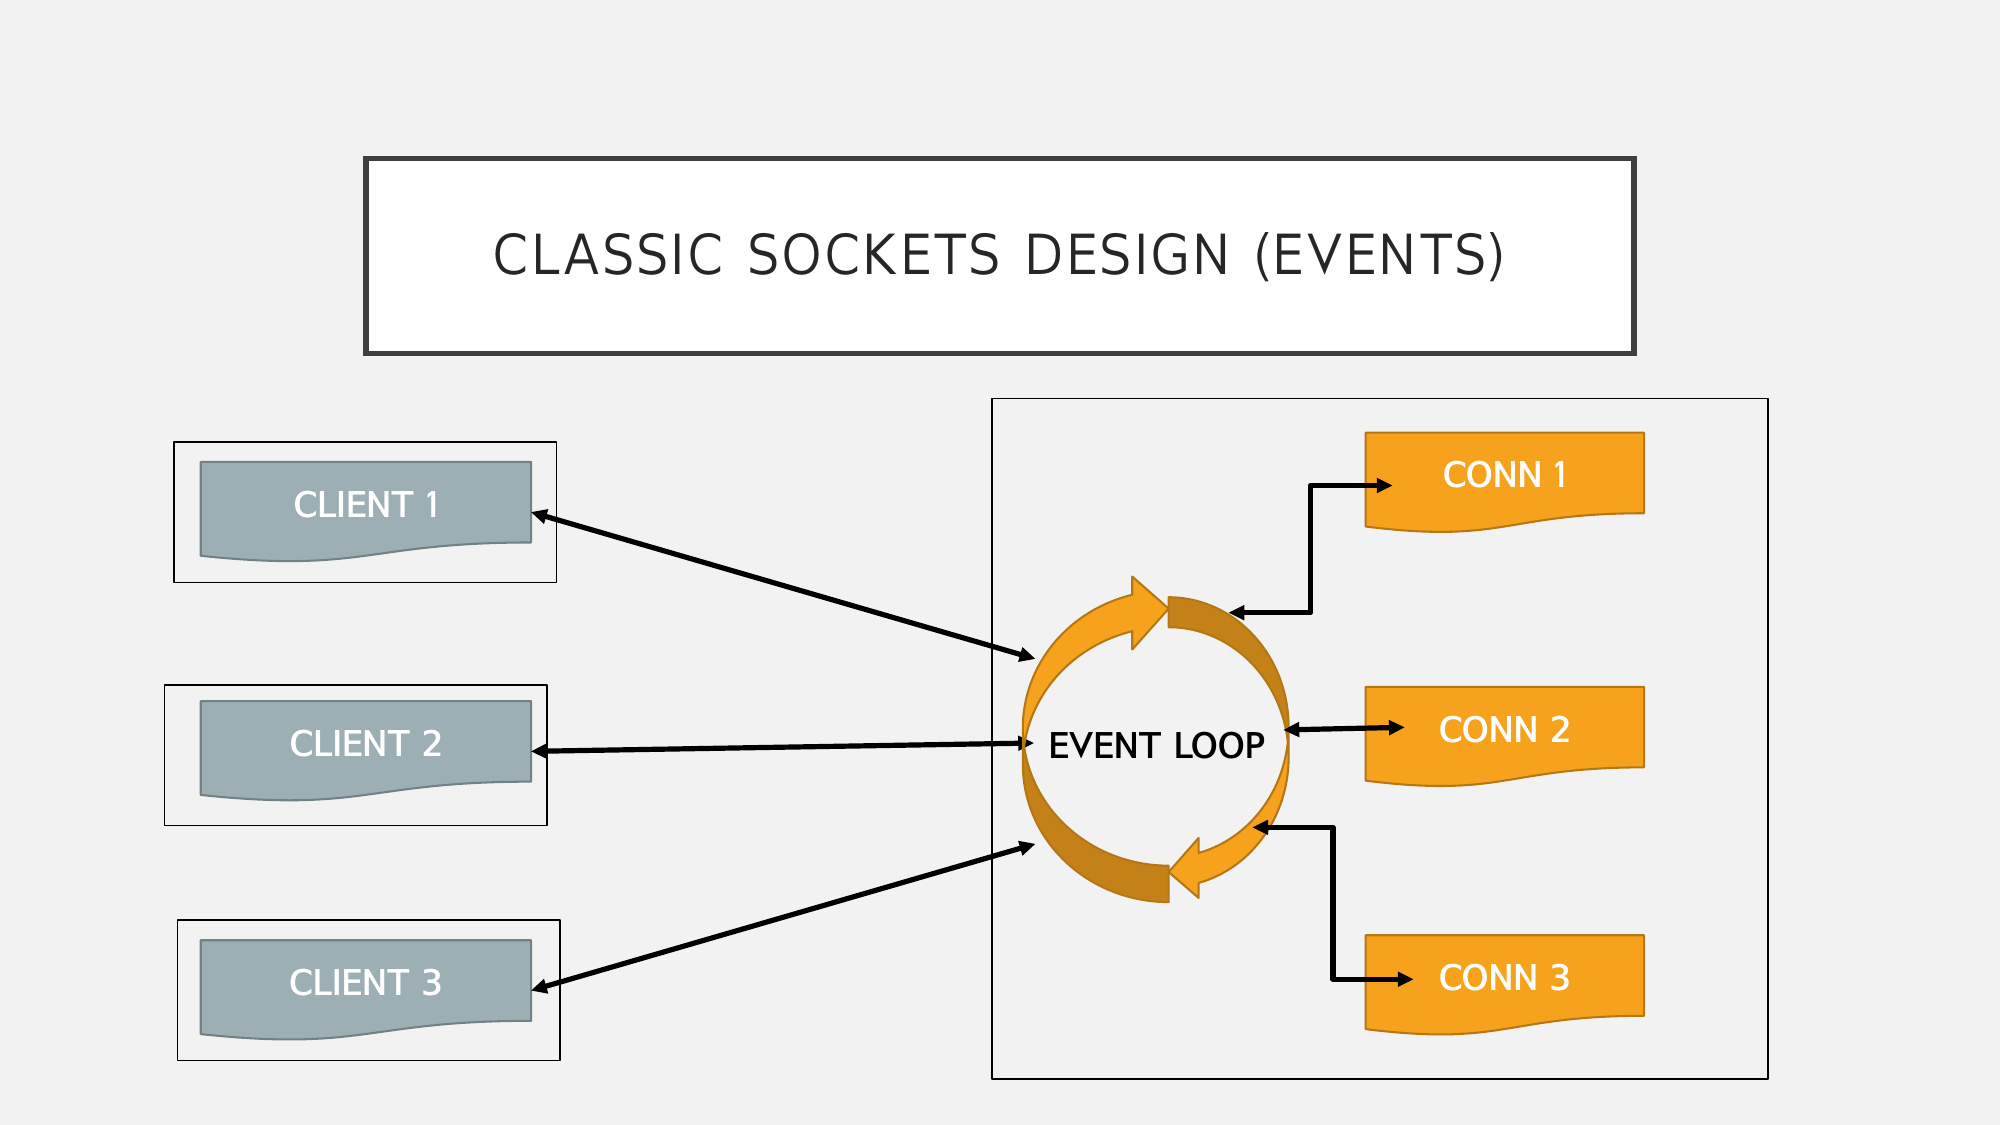

# Classic Sockets Design (Events)

CONN 1

CLIENT 1

CONN 2
CLIENT 2
EVENT LOOP

CONN 3
CLIENT 3